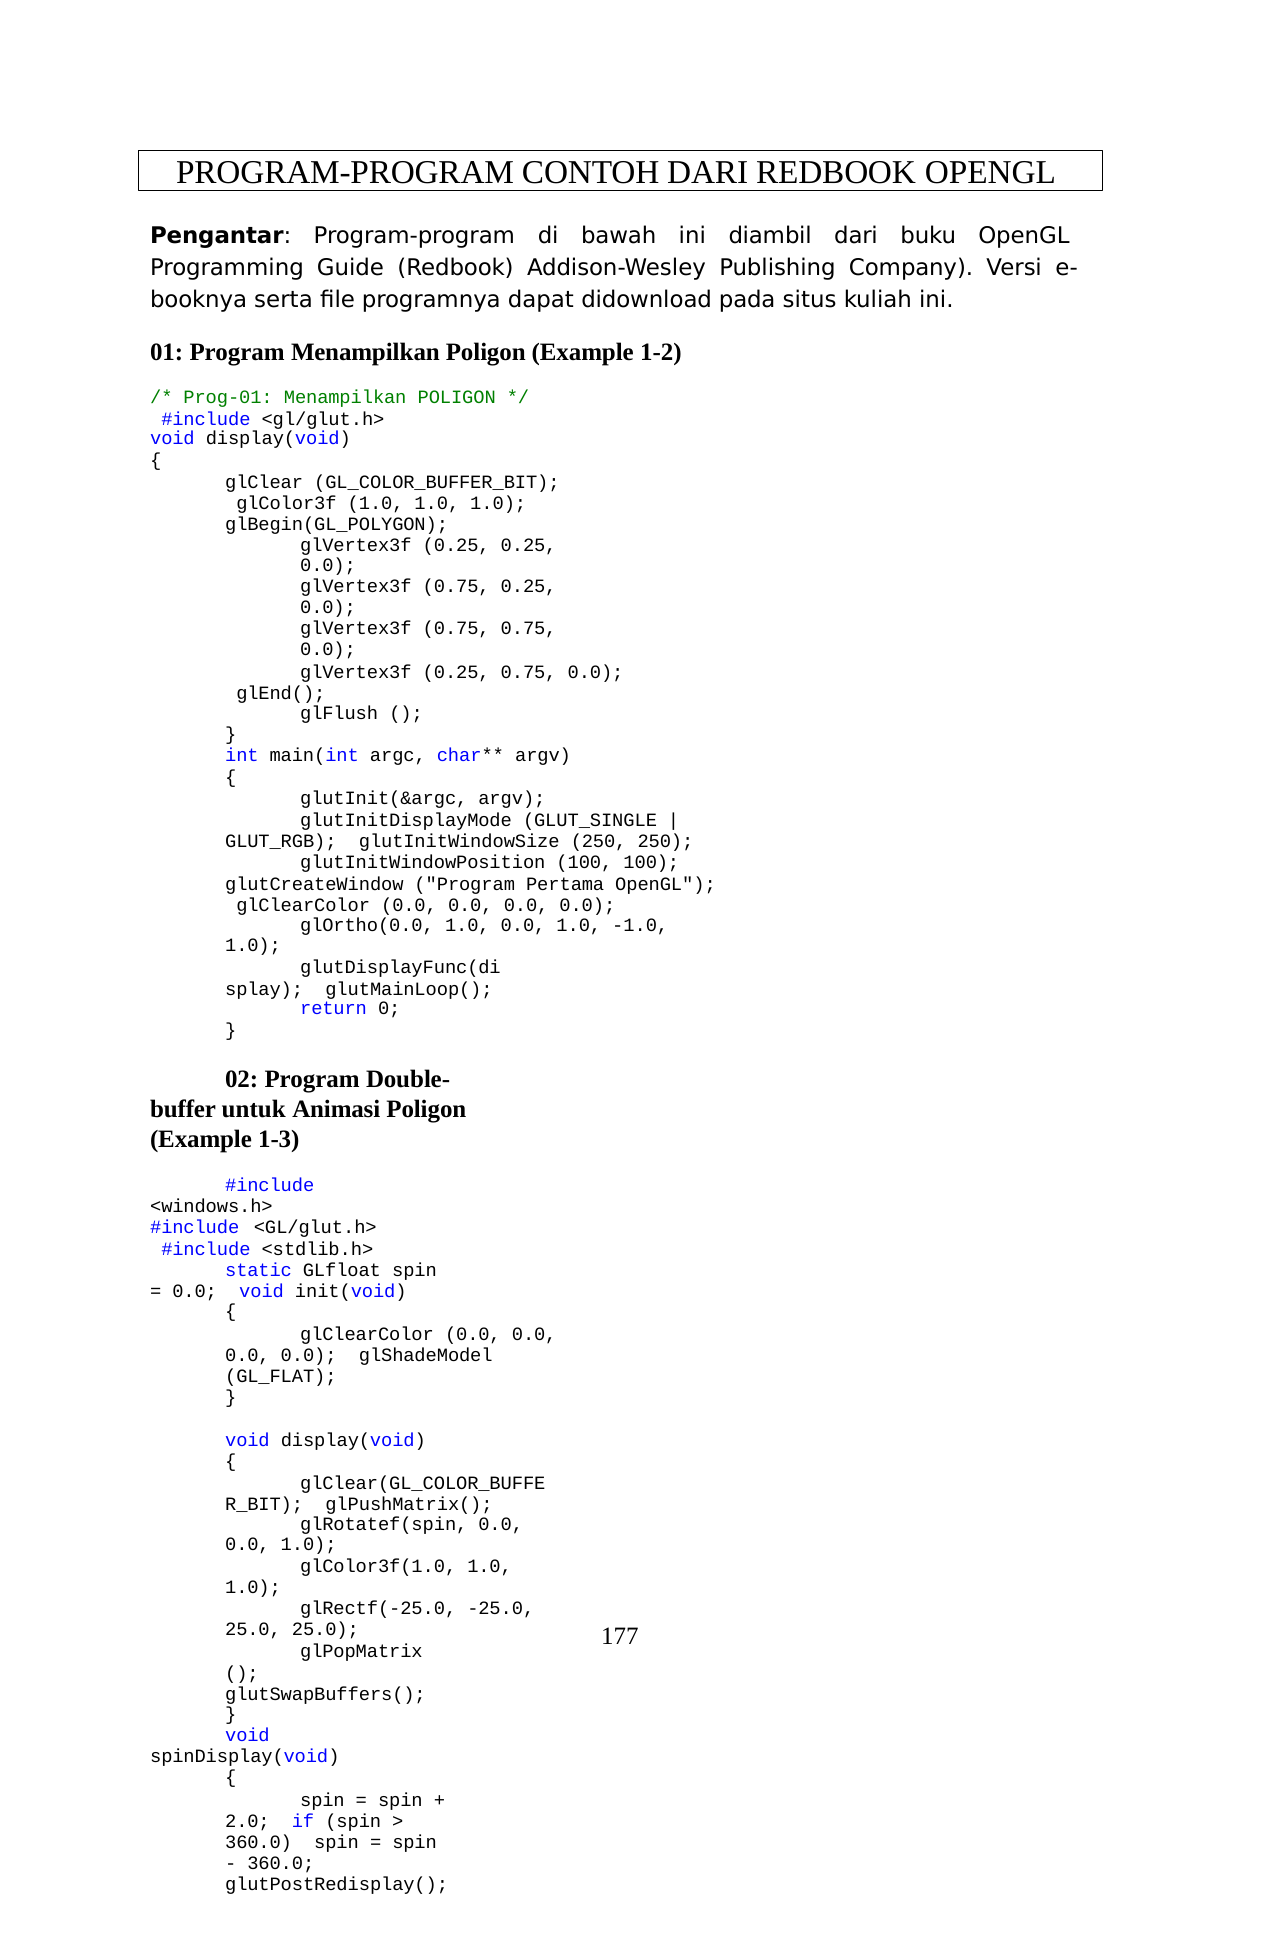

PROGRAM-PROGRAM CONTOH DARI REDBOOK OPENGL
Pengantar: Program-program di bawah ini diambil dari buku OpenGL  Programming Guide (Redbook) Addison-Wesley Publishing Company). Versi e-  booknya serta file programnya dapat didownload pada situs kuliah ini.
01: Program Menampilkan Poligon (Example 1-2)
/* Prog-01: Menampilkan POLIGON */  #include <gl/glut.h>
void display(void)
{
glClear (GL_COLOR_BUFFER_BIT);  glColor3f (1.0, 1.0, 1.0);  glBegin(GL_POLYGON);
glVertex3f (0.25, 0.25, 0.0);
glVertex3f (0.75, 0.25, 0.0);
glVertex3f (0.75, 0.75, 0.0);
glVertex3f (0.25, 0.75, 0.0);  glEnd();
glFlush ();
}
int main(int argc, char** argv)
{
glutInit(&argc, argv);
glutInitDisplayMode (GLUT_SINGLE | GLUT_RGB);  glutInitWindowSize (250, 250);
glutInitWindowPosition (100, 100);  glutCreateWindow ("Program Pertama OpenGL");  glClearColor (0.0, 0.0, 0.0, 0.0);
glOrtho(0.0, 1.0, 0.0, 1.0, -1.0, 1.0);
glutDisplayFunc(display);  glutMainLoop();
return 0;
}

02: Program Double-buffer untuk Animasi Poligon (Example 1-3)
#include <windows.h>  #include <GL/glut.h>  #include <stdlib.h>
static GLfloat spin = 0.0;  void init(void)
{
glClearColor (0.0, 0.0, 0.0, 0.0);  glShadeModel (GL_FLAT);
}

void display(void)
{
glClear(GL_COLOR_BUFFER_BIT);  glPushMatrix();
glRotatef(spin, 0.0, 0.0, 1.0);
glColor3f(1.0, 1.0, 1.0);
glRectf(-25.0, -25.0, 25.0, 25.0);
glPopMatrix();  glutSwapBuffers();
}
void spinDisplay(void)
{
spin = spin + 2.0;  if (spin > 360.0)  spin = spin - 360.0;  glutPostRedisplay();
177